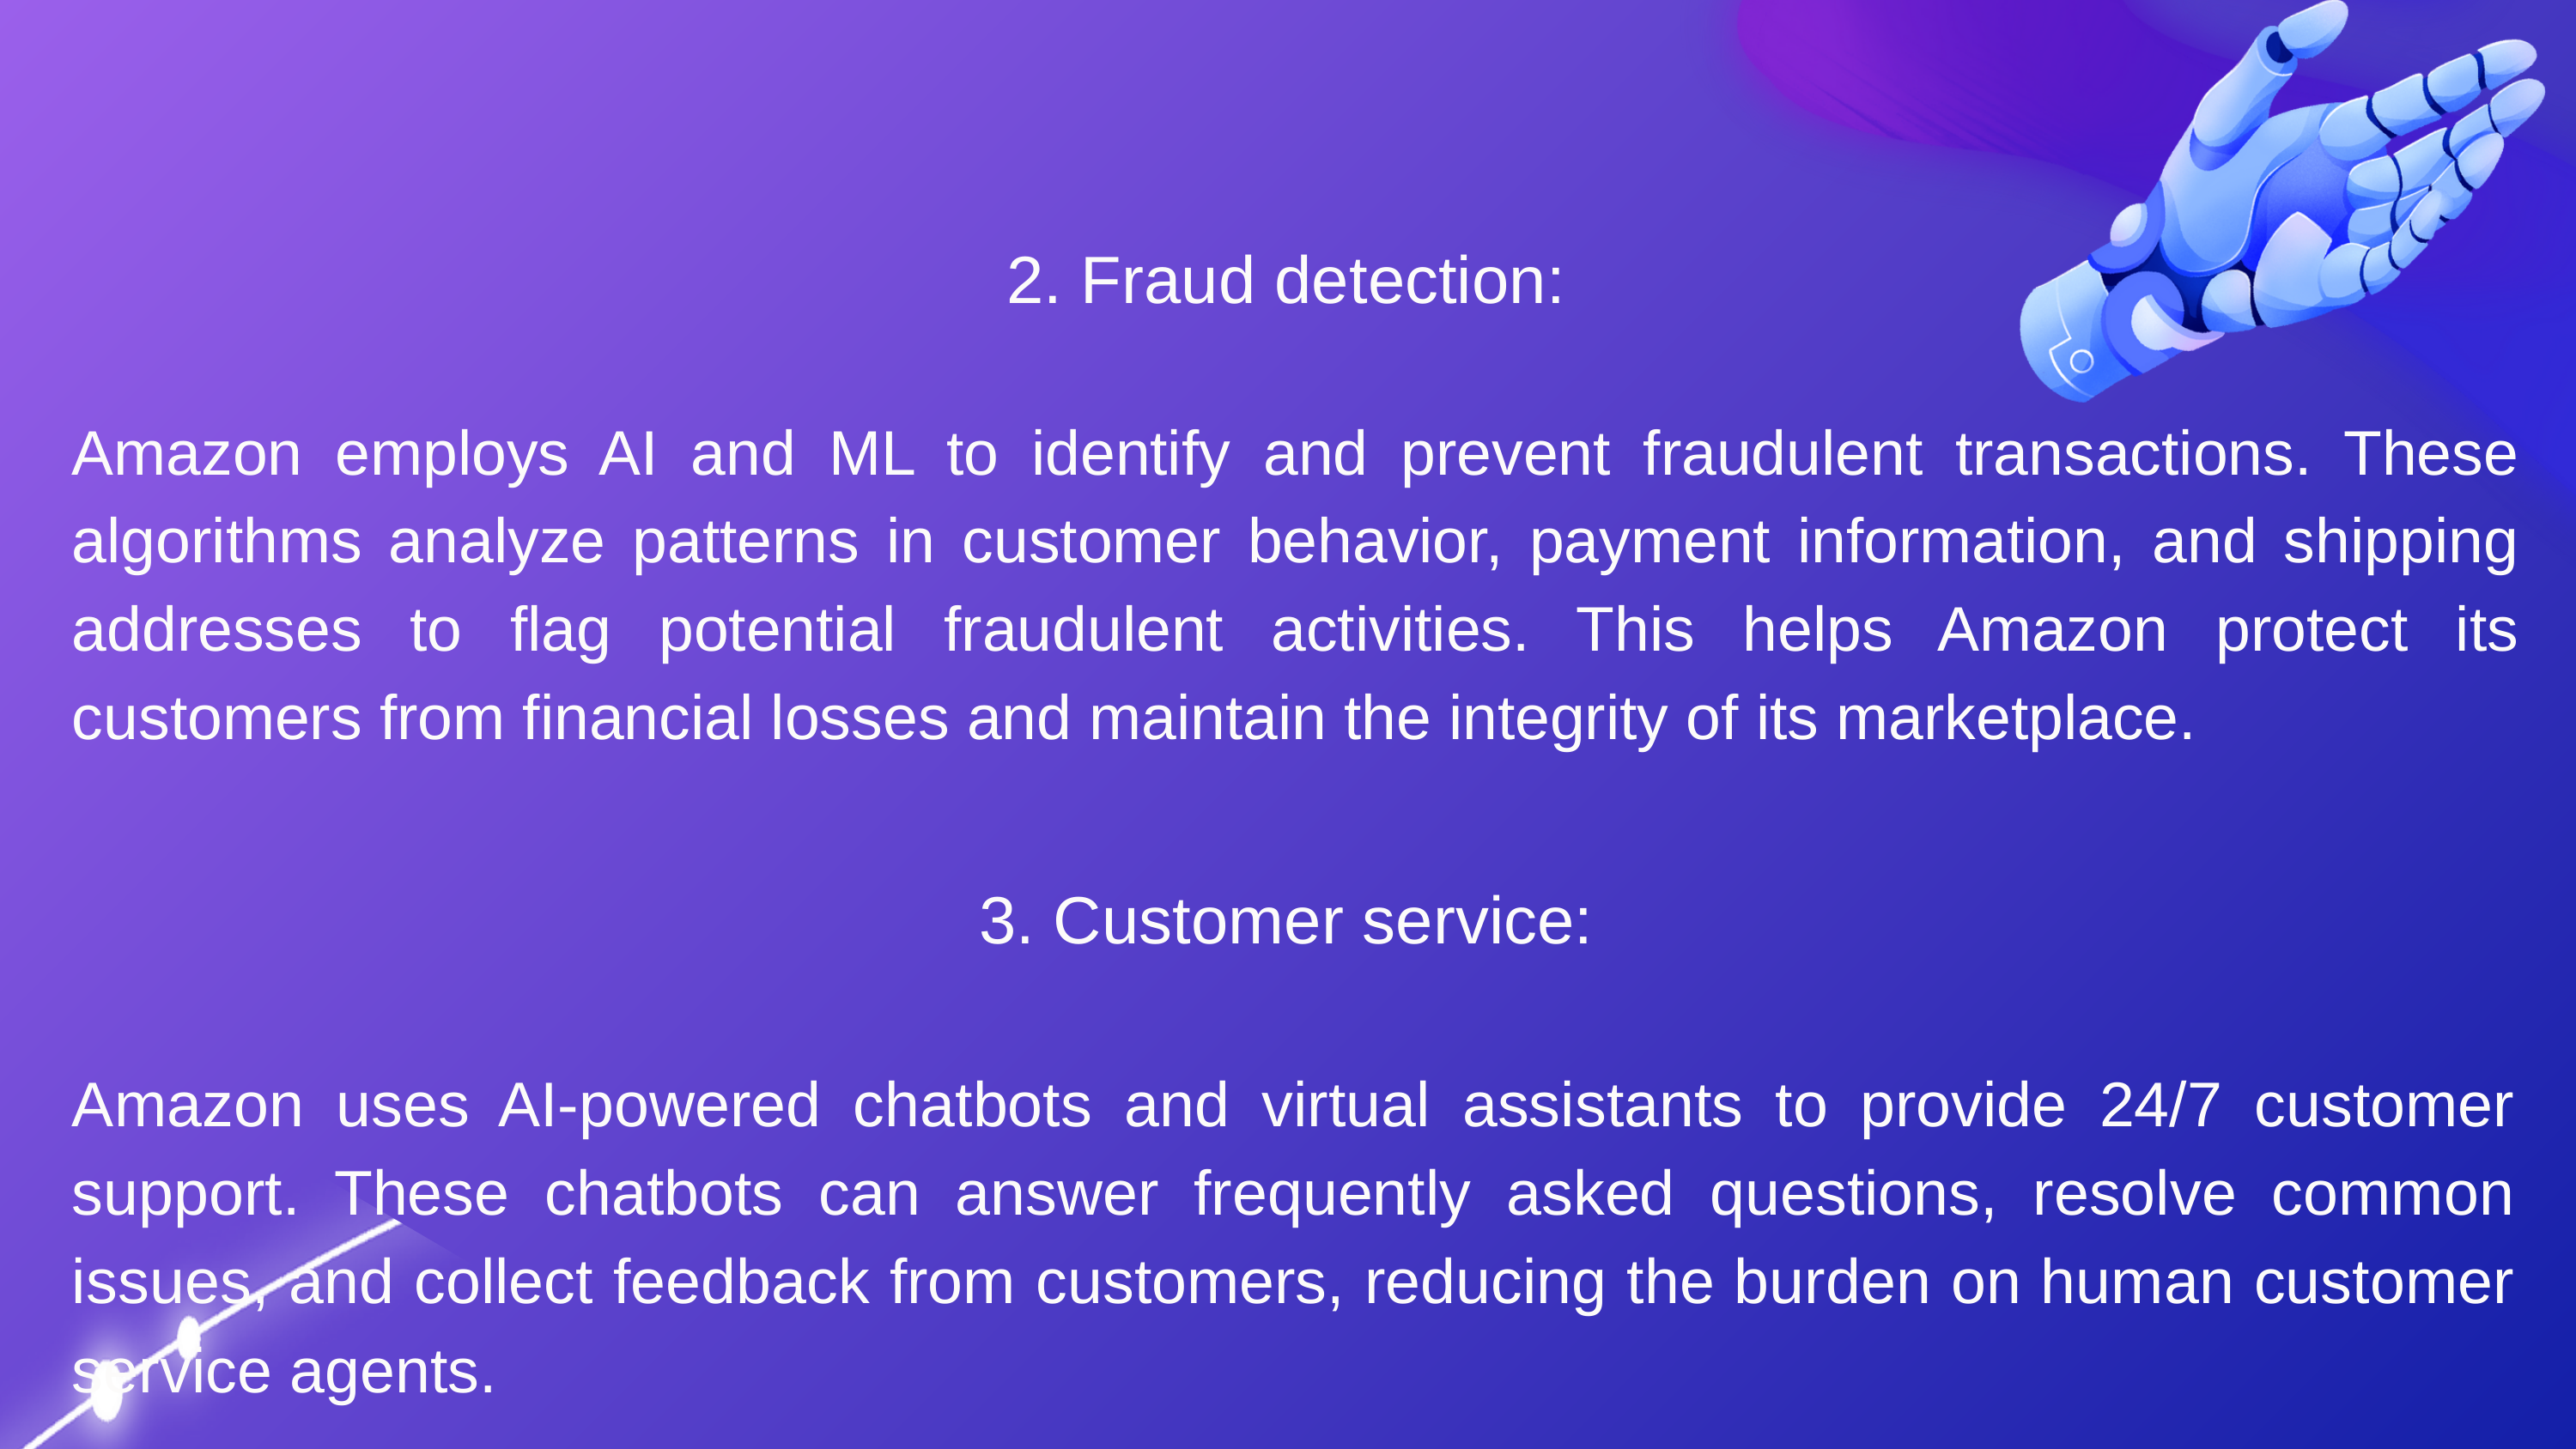

2. Fraud detection:

Amazon employs AI and ML to identify and prevent fraudulent transactions. These algorithms analyze patterns in customer behavior, payment information, and shipping addresses to flag potential fraudulent activities. This helps Amazon protect its customers from financial losses and maintain the integrity of its marketplace.
3. Customer service:

Amazon uses AI-powered chatbots and virtual assistants to provide 24/7 customer support. These chatbots can answer frequently asked questions, resolve common issues, and collect feedback from customers, reducing the burden on human customer service agents.